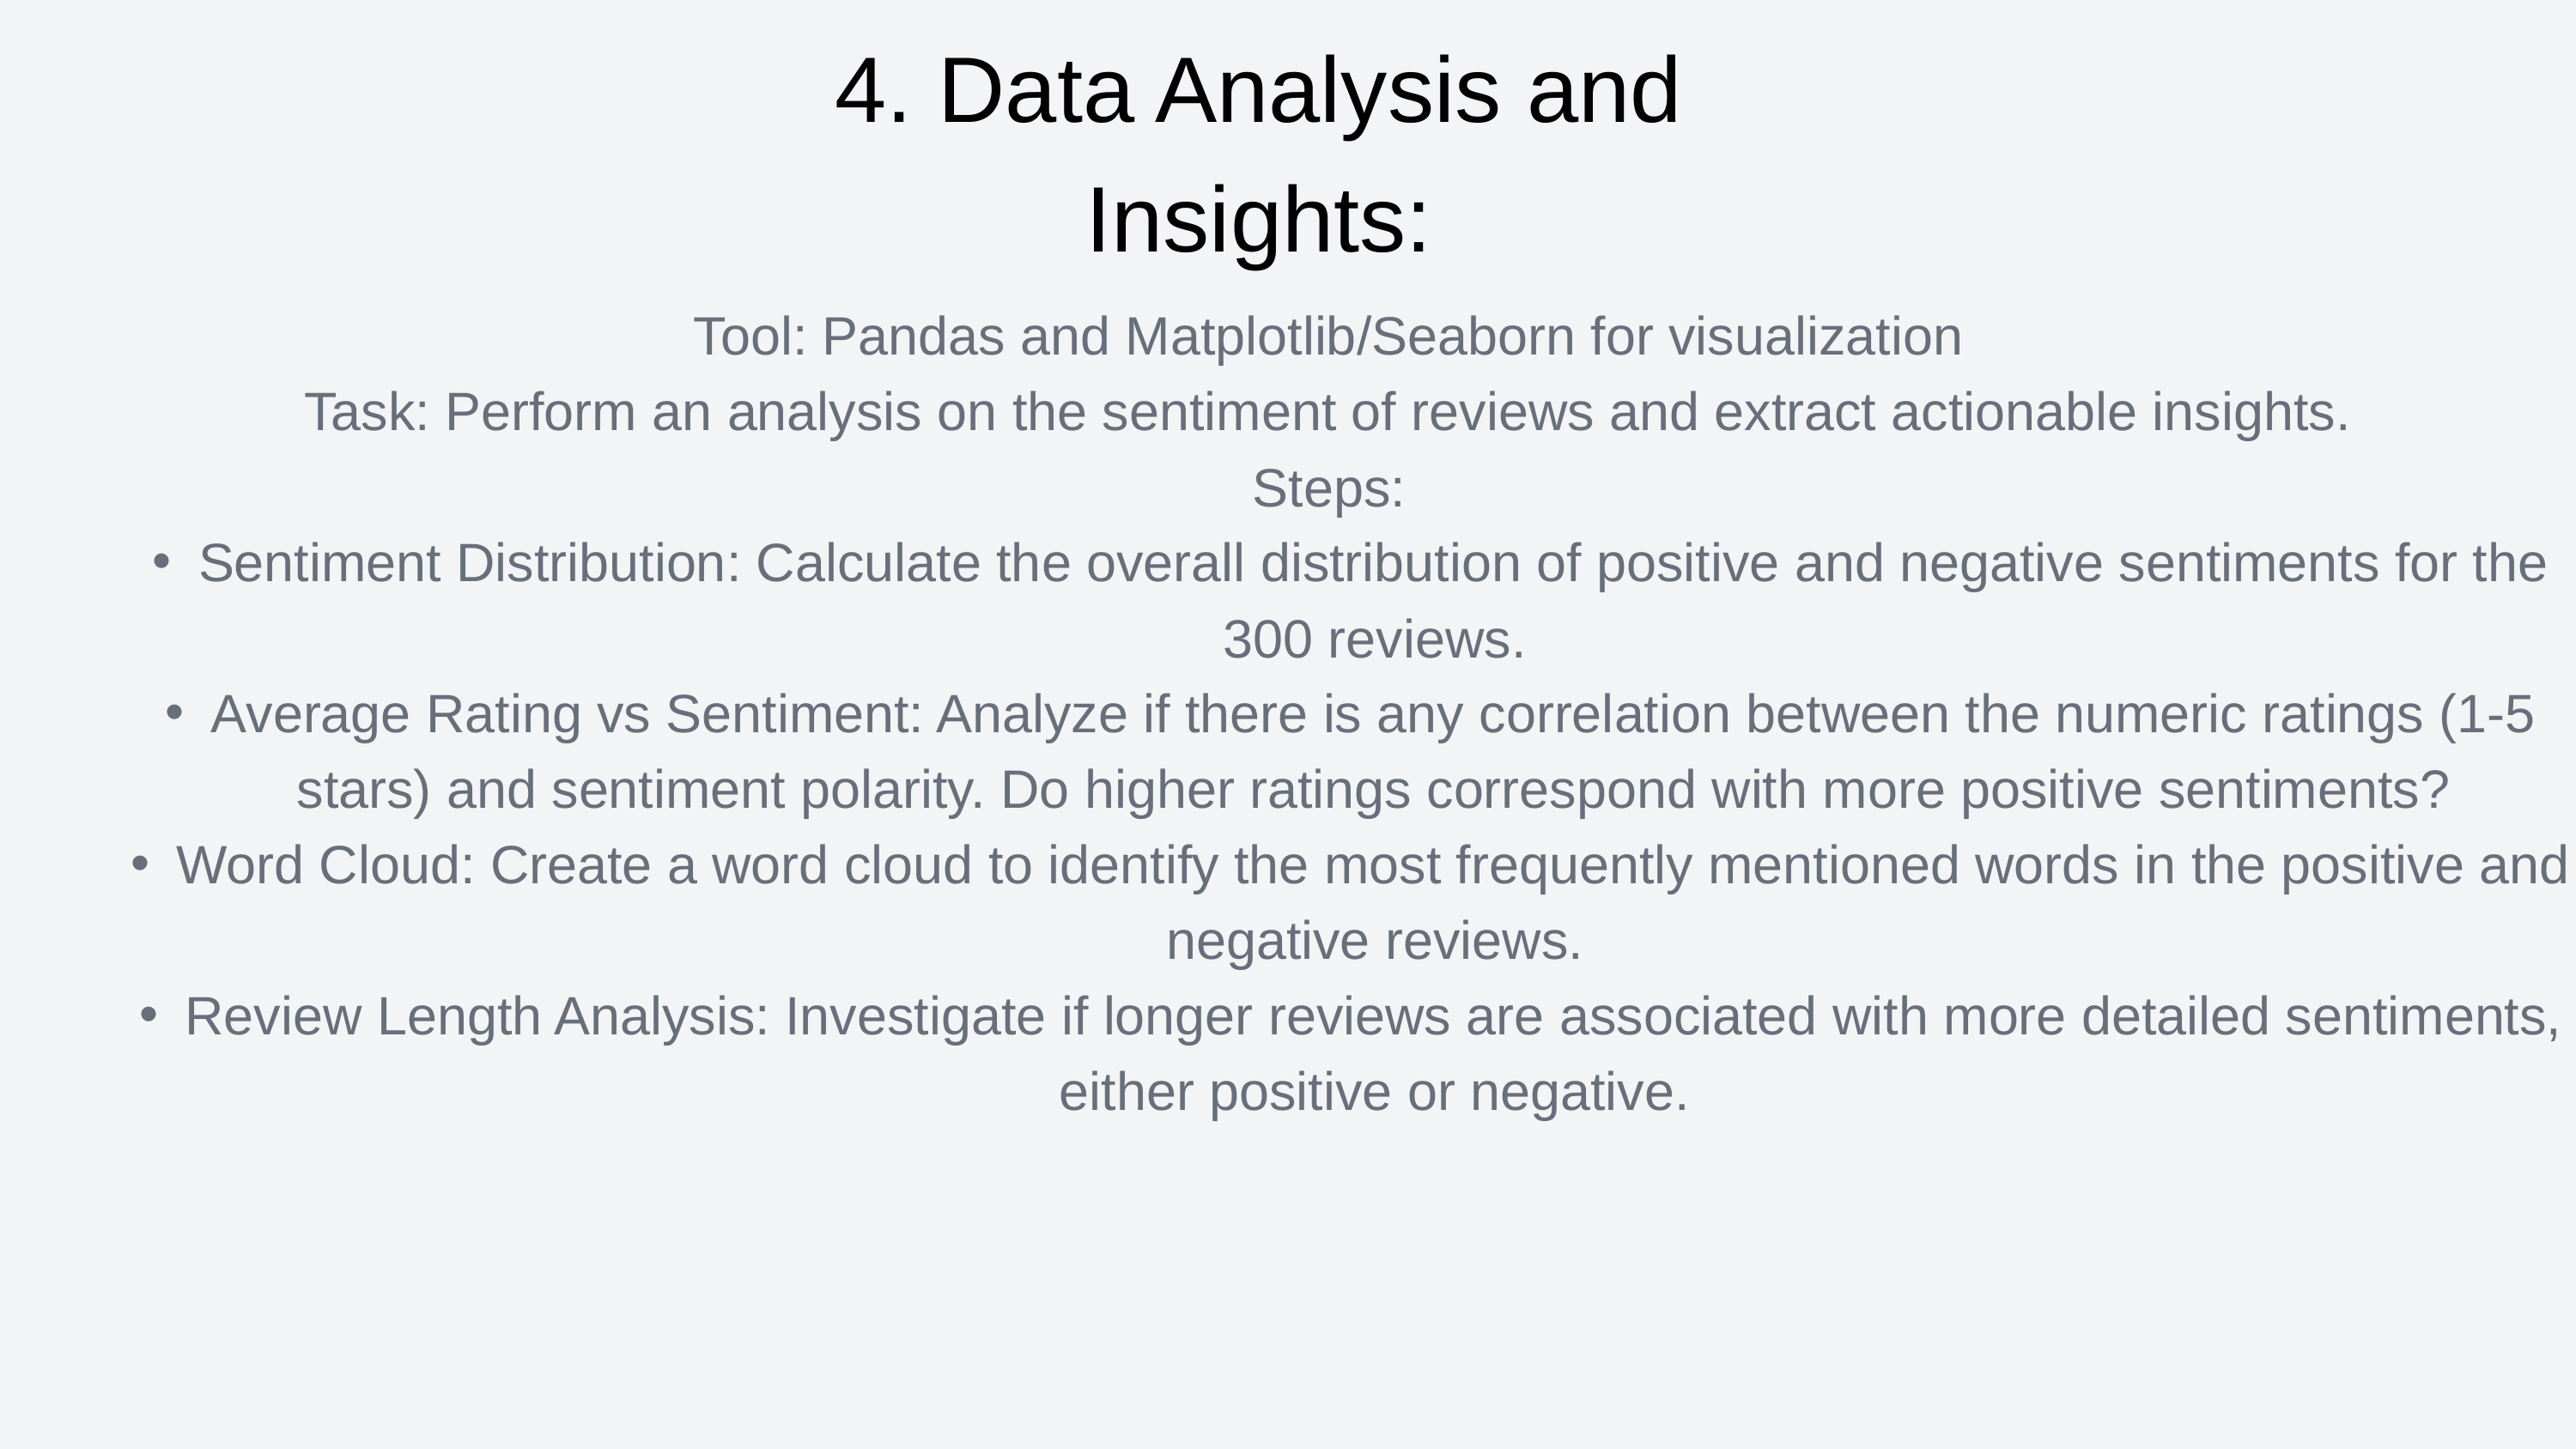

4. Data Analysis and Insights:
Tool: Pandas and Matplotlib/Seaborn for visualization
Task: Perform an analysis on the sentiment of reviews and extract actionable insights.
Steps:
Sentiment Distribution: Calculate the overall distribution of positive and negative sentiments for the 300 reviews.
Average Rating vs Sentiment: Analyze if there is any correlation between the numeric ratings (1-5 stars) and sentiment polarity. Do higher ratings correspond with more positive sentiments?
Word Cloud: Create a word cloud to identify the most frequently mentioned words in the positive and negative reviews.
Review Length Analysis: Investigate if longer reviews are associated with more detailed sentiments, either positive or negative.